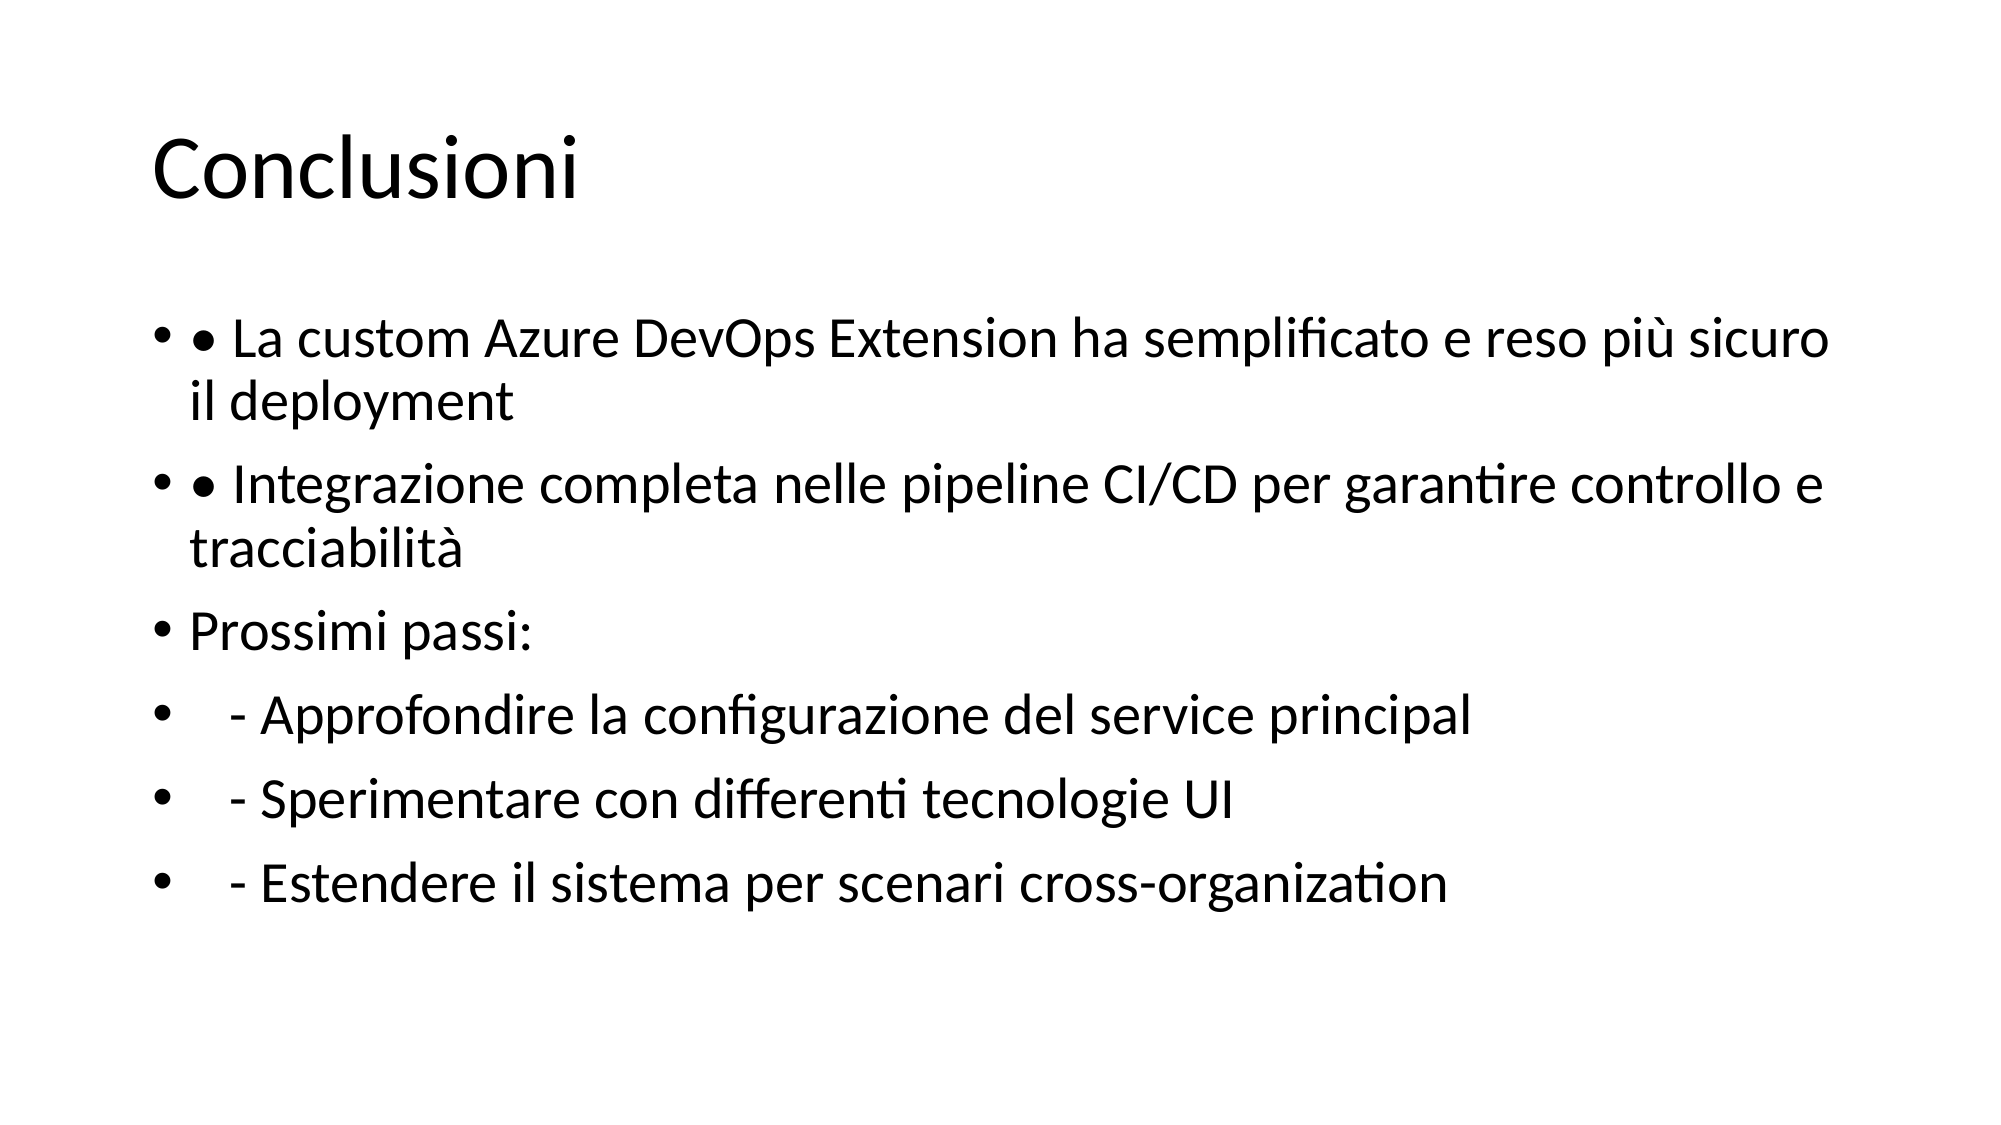

# Conclusioni
• La custom Azure DevOps Extension ha semplificato e reso più sicuro il deployment
• Integrazione completa nelle pipeline CI/CD per garantire controllo e tracciabilità
Prossimi passi:
   - Approfondire la configurazione del service principal
   - Sperimentare con differenti tecnologie UI
   - Estendere il sistema per scenari cross-organization